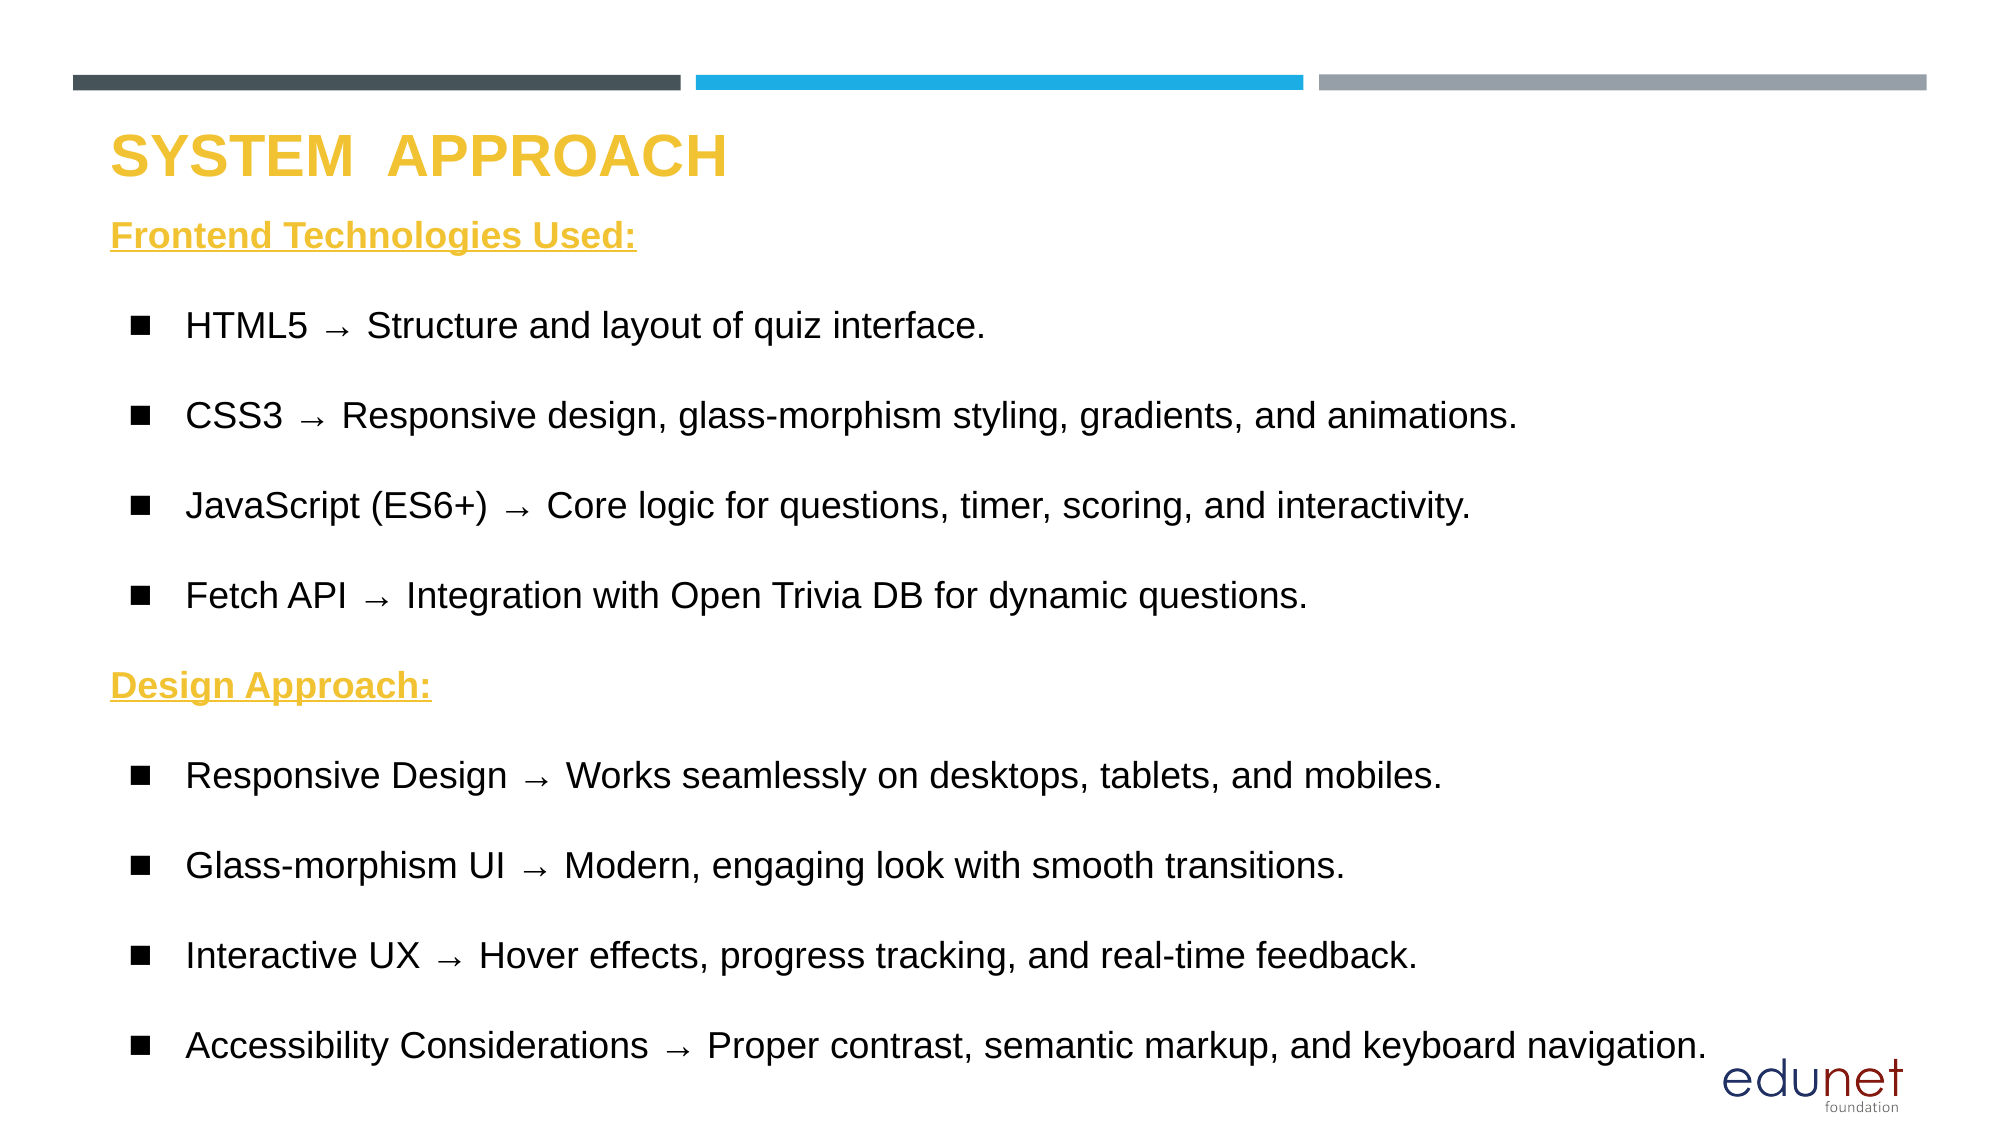

# SYSTEM  APPROACH
Frontend Technologies Used:

HTML5 → Structure and layout of quiz interface.

CSS3 → Responsive design, glass-morphism styling, gradients, and animations.

JavaScript (ES6+) → Core logic for questions, timer, scoring, and interactivity.

Fetch API → Integration with Open Trivia DB for dynamic questions.

Design Approach:

Responsive Design → Works seamlessly on desktops, tablets, and mobiles.

Glass-morphism UI → Modern, engaging look with smooth transitions.

Interactive UX → Hover effects, progress tracking, and real-time feedback.

Accessibility Considerations → Proper contrast, semantic markup, and keyboard navigation.